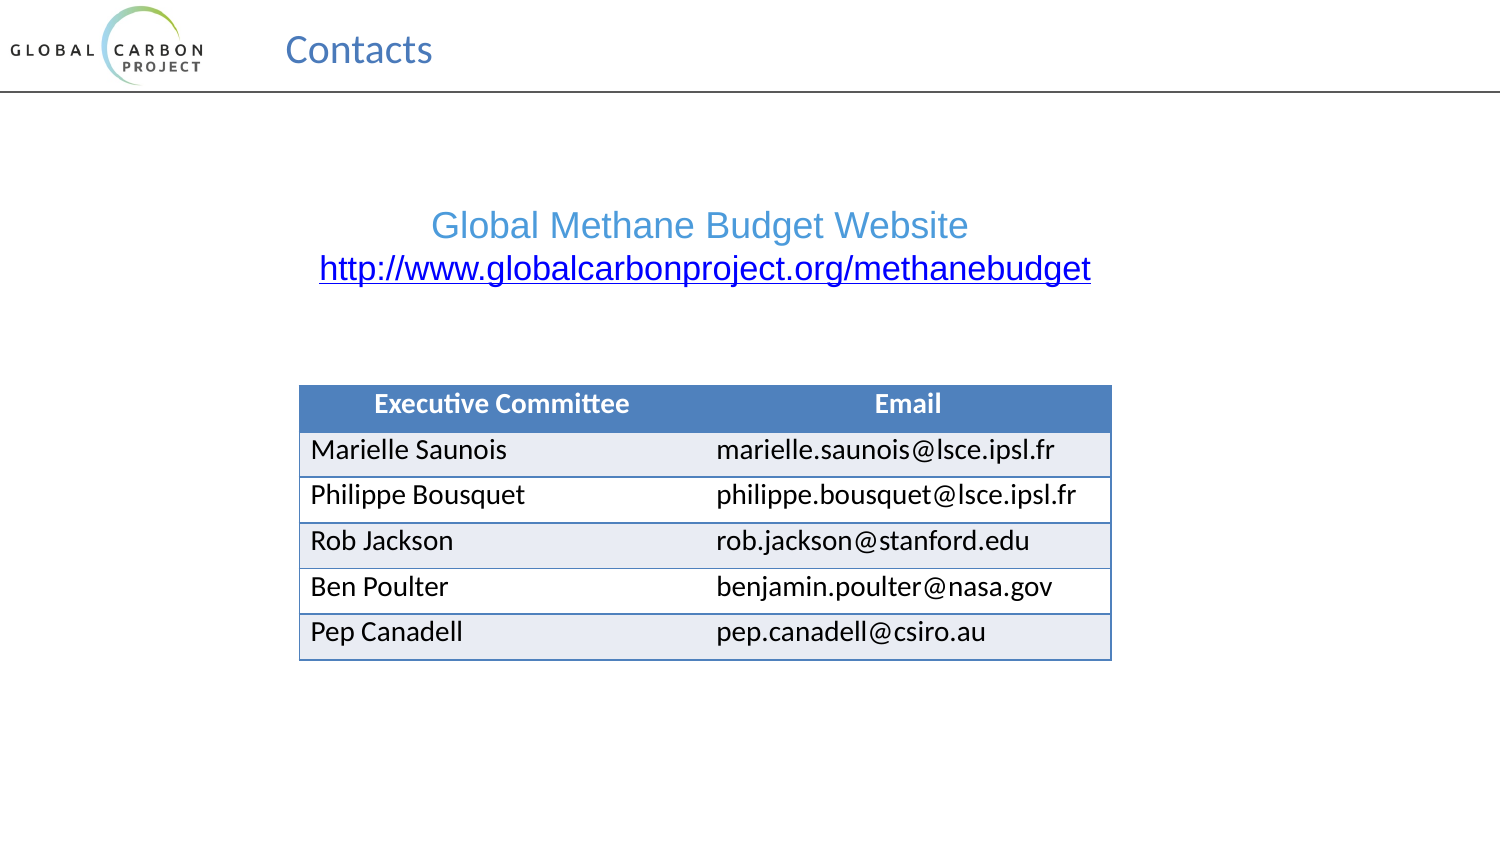

# Contacts

Global Methane Budget Website http://www.globalcarbonproject.org/methanebudget

| Executive Committee | Email |
| --- | --- |
| Marielle Saunois | marielle.saunois@lsce.ipsl.fr |
| Philippe Bousquet | philippe.bousquet@lsce.ipsl.fr |
| Rob Jackson | rob.jackson@stanford.edu |
| Ben Poulter | benjamin.poulter@nasa.gov |
| Pep Canadell | pep.canadell@csiro.au |